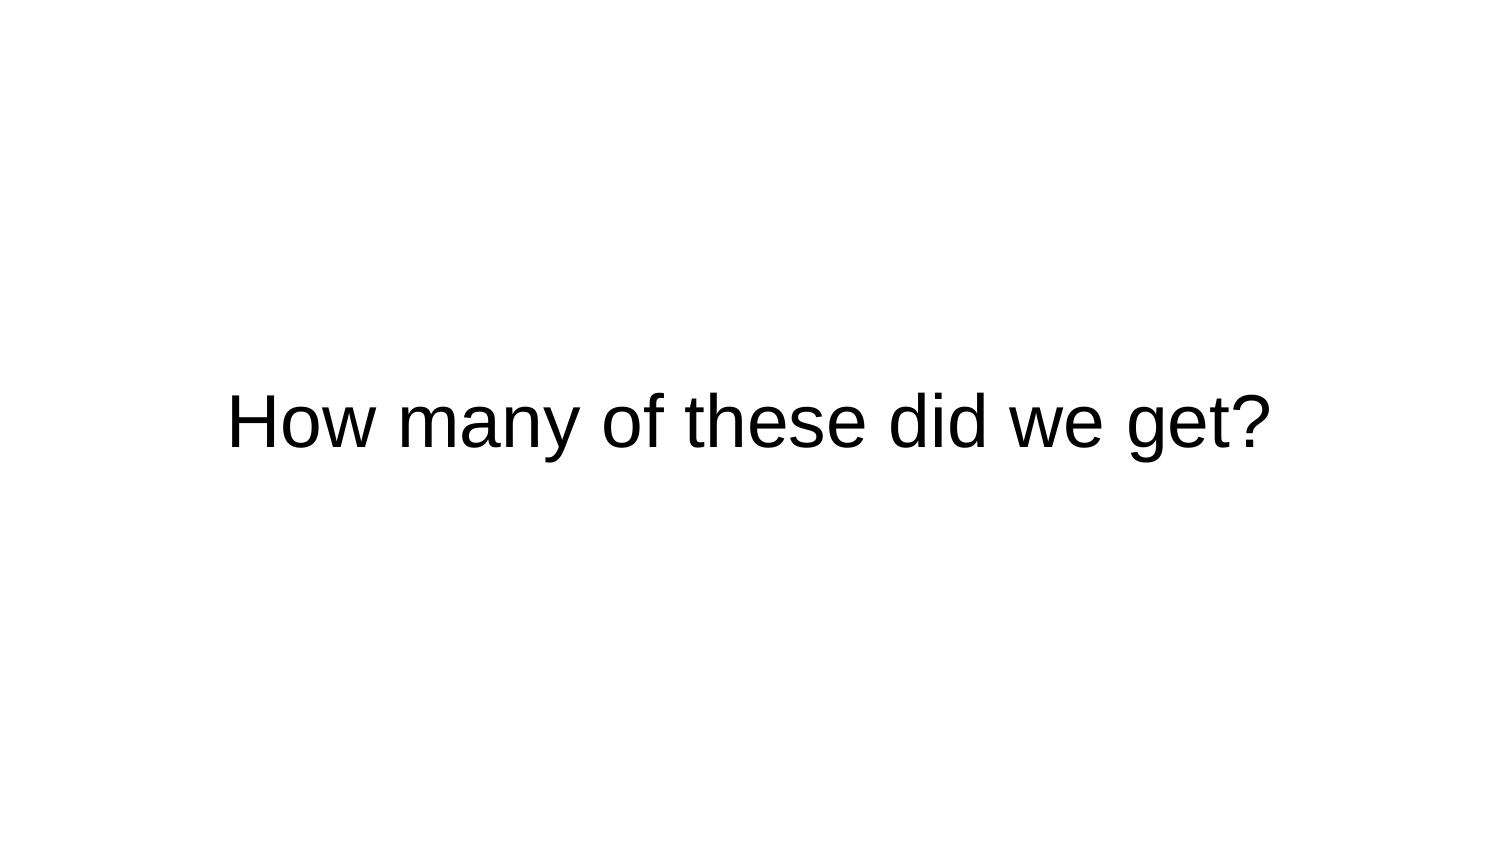

# How many of these did we get?